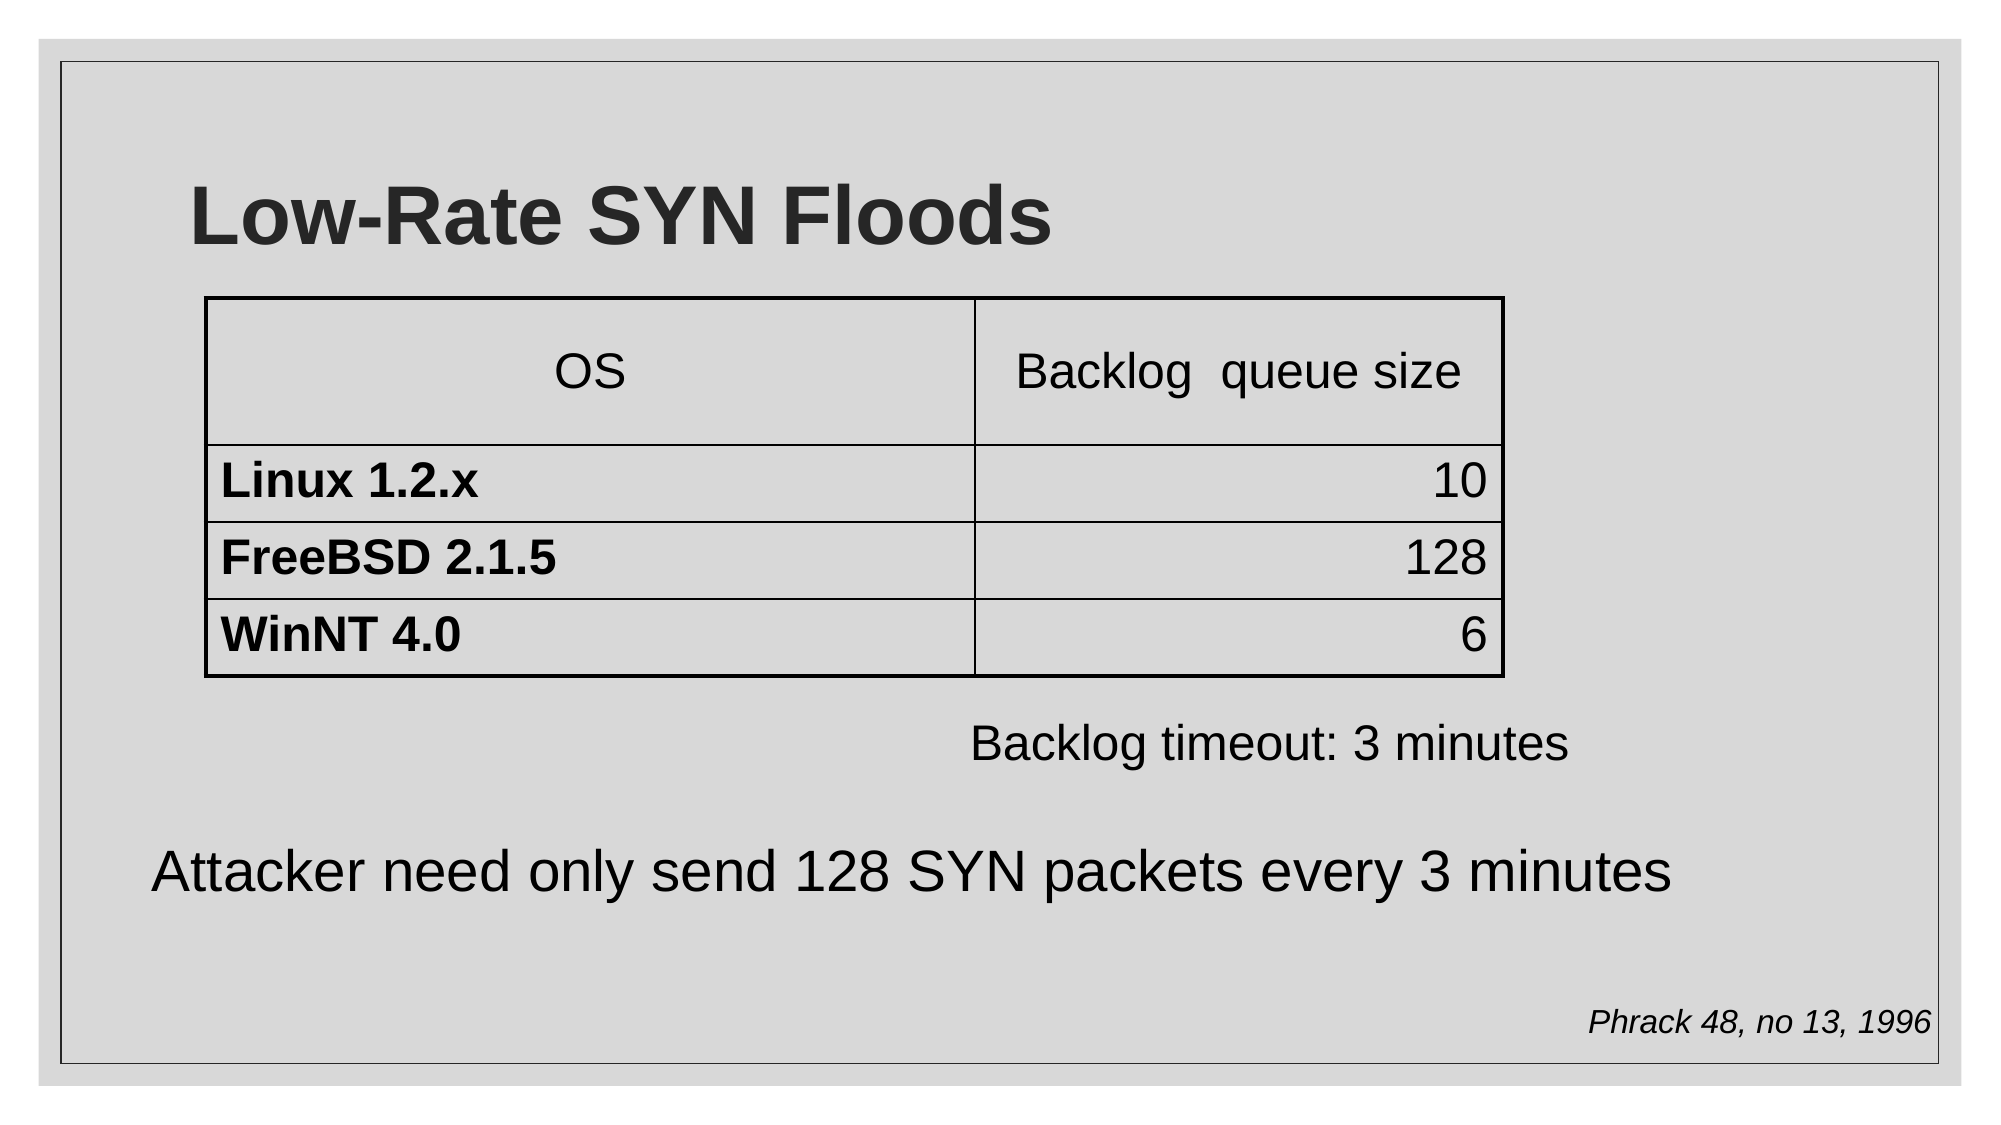

# Low-Rate SYN Floods
| OS | Backlog queue size |
| --- | --- |
| Linux 1.2.x | 10 |
| FreeBSD 2.1.5 | 128 |
| WinNT 4.0 | 6 |
Backlog timeout: 3 minutes
Attacker need only send 128 SYN packets every 3 minutes
Phrack 48, no 13, 1996